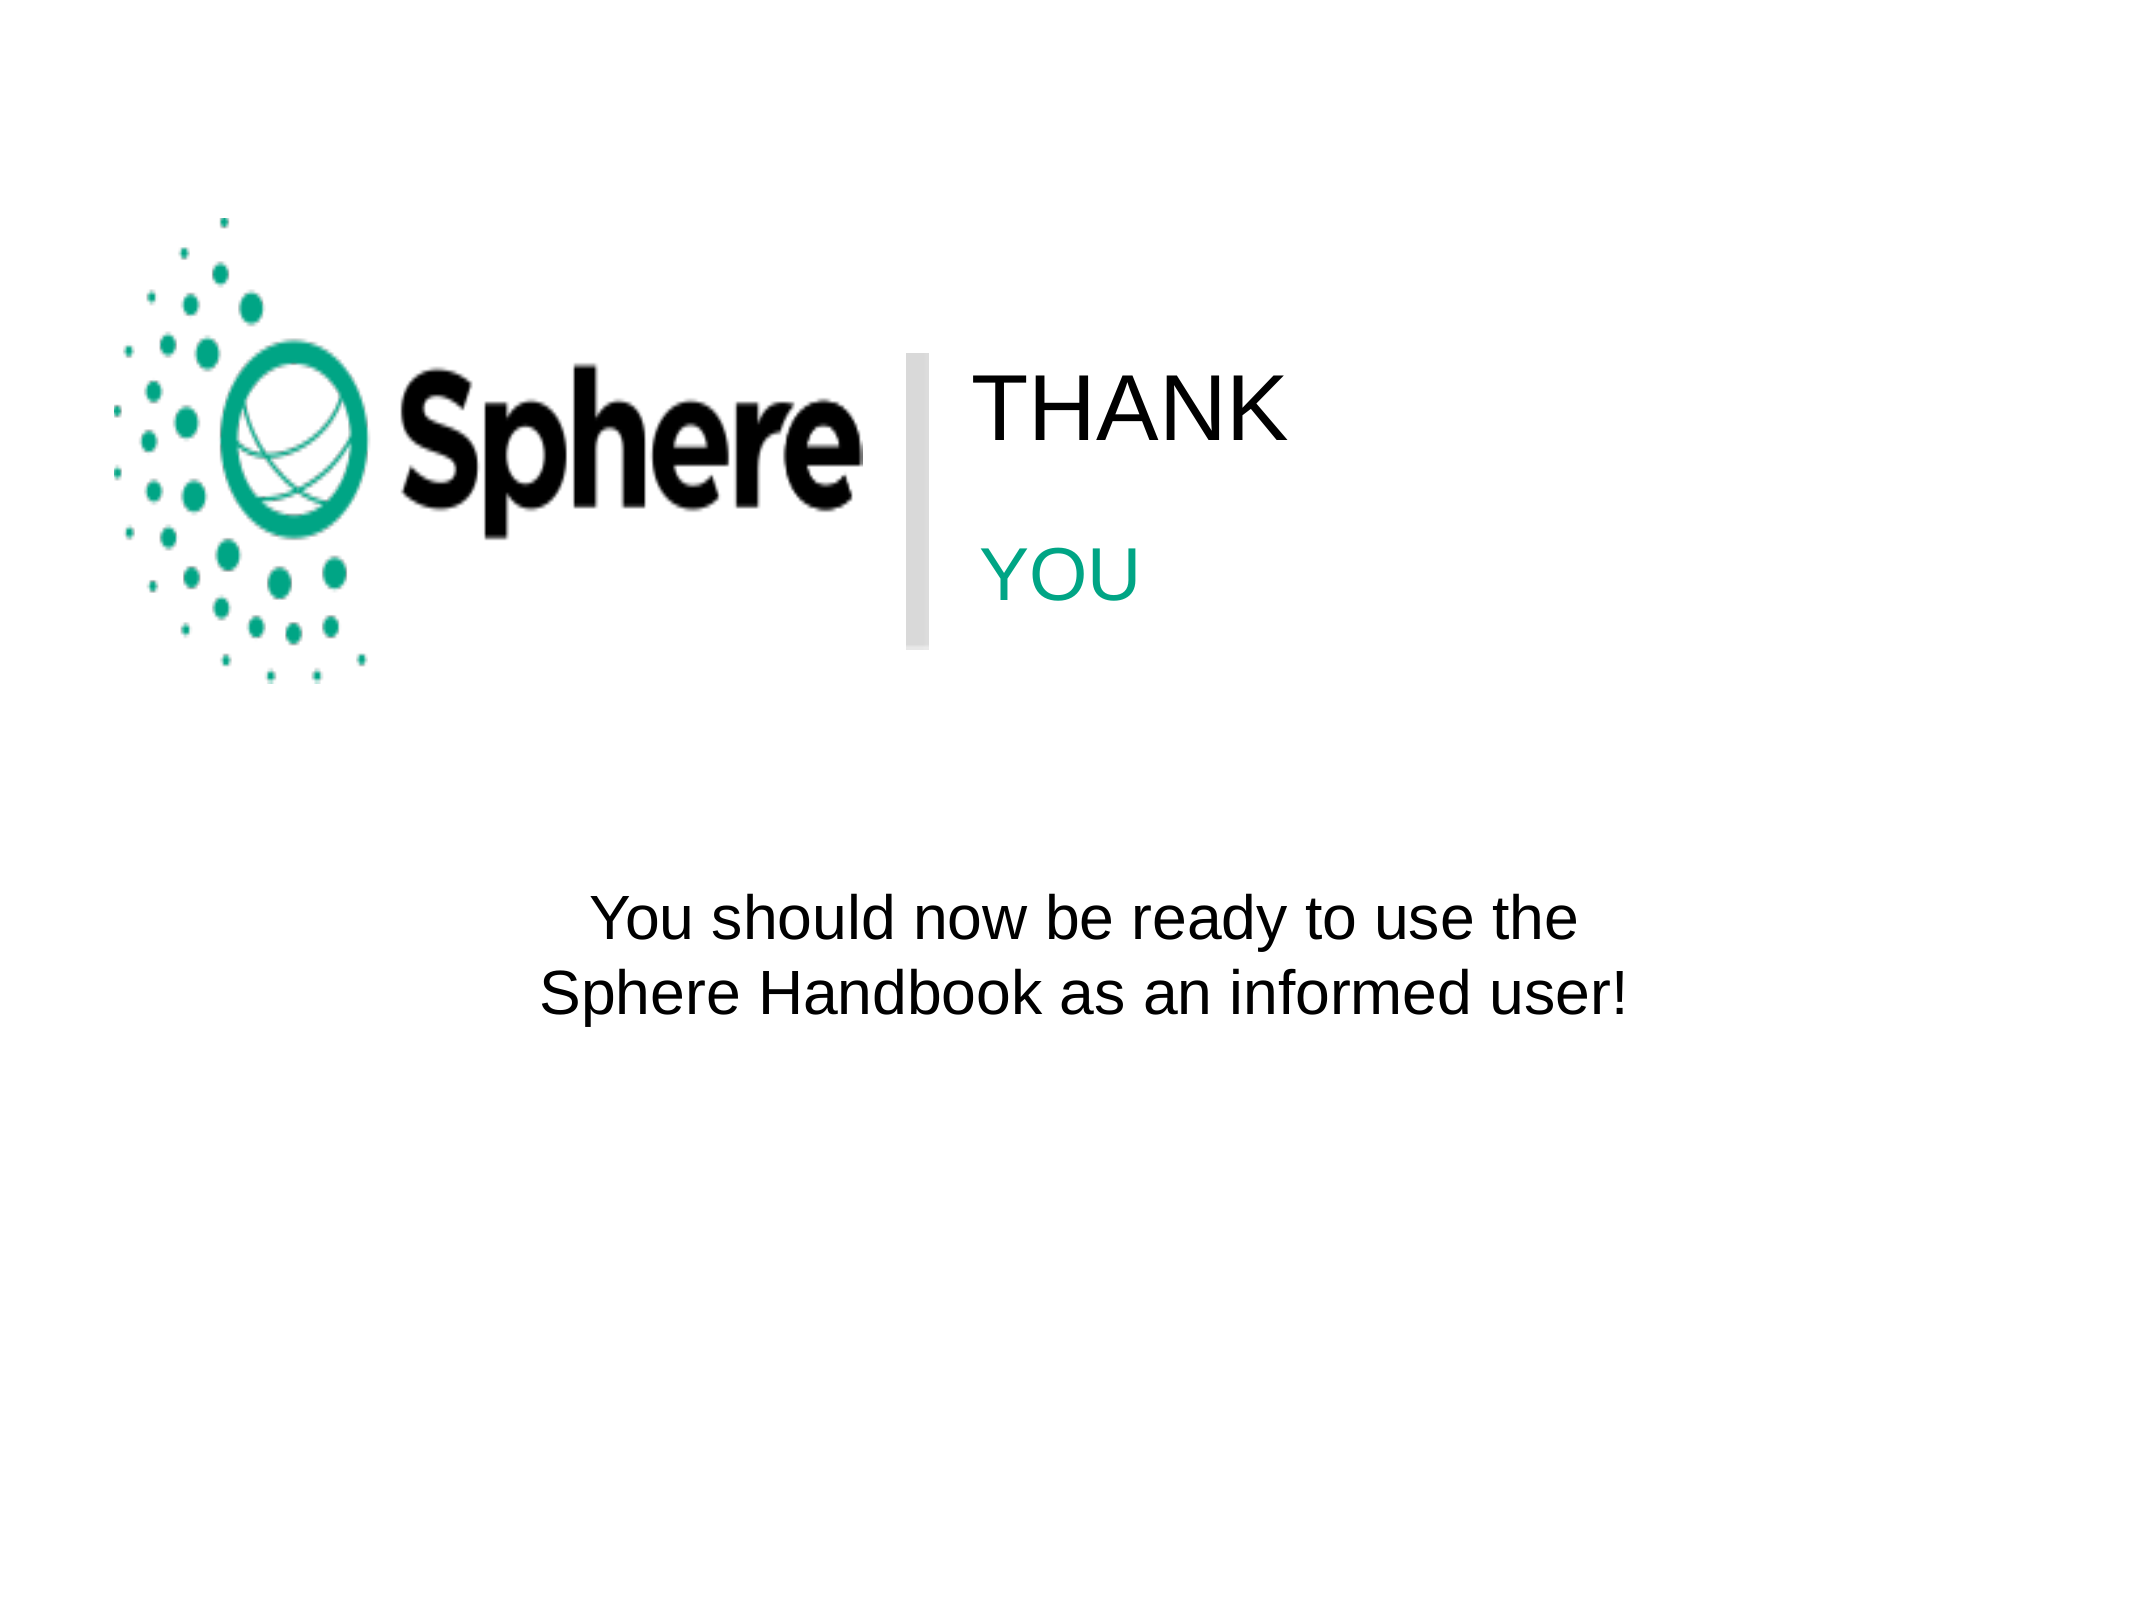

You should now be ready to use the Sphere Handbook as an informed user!